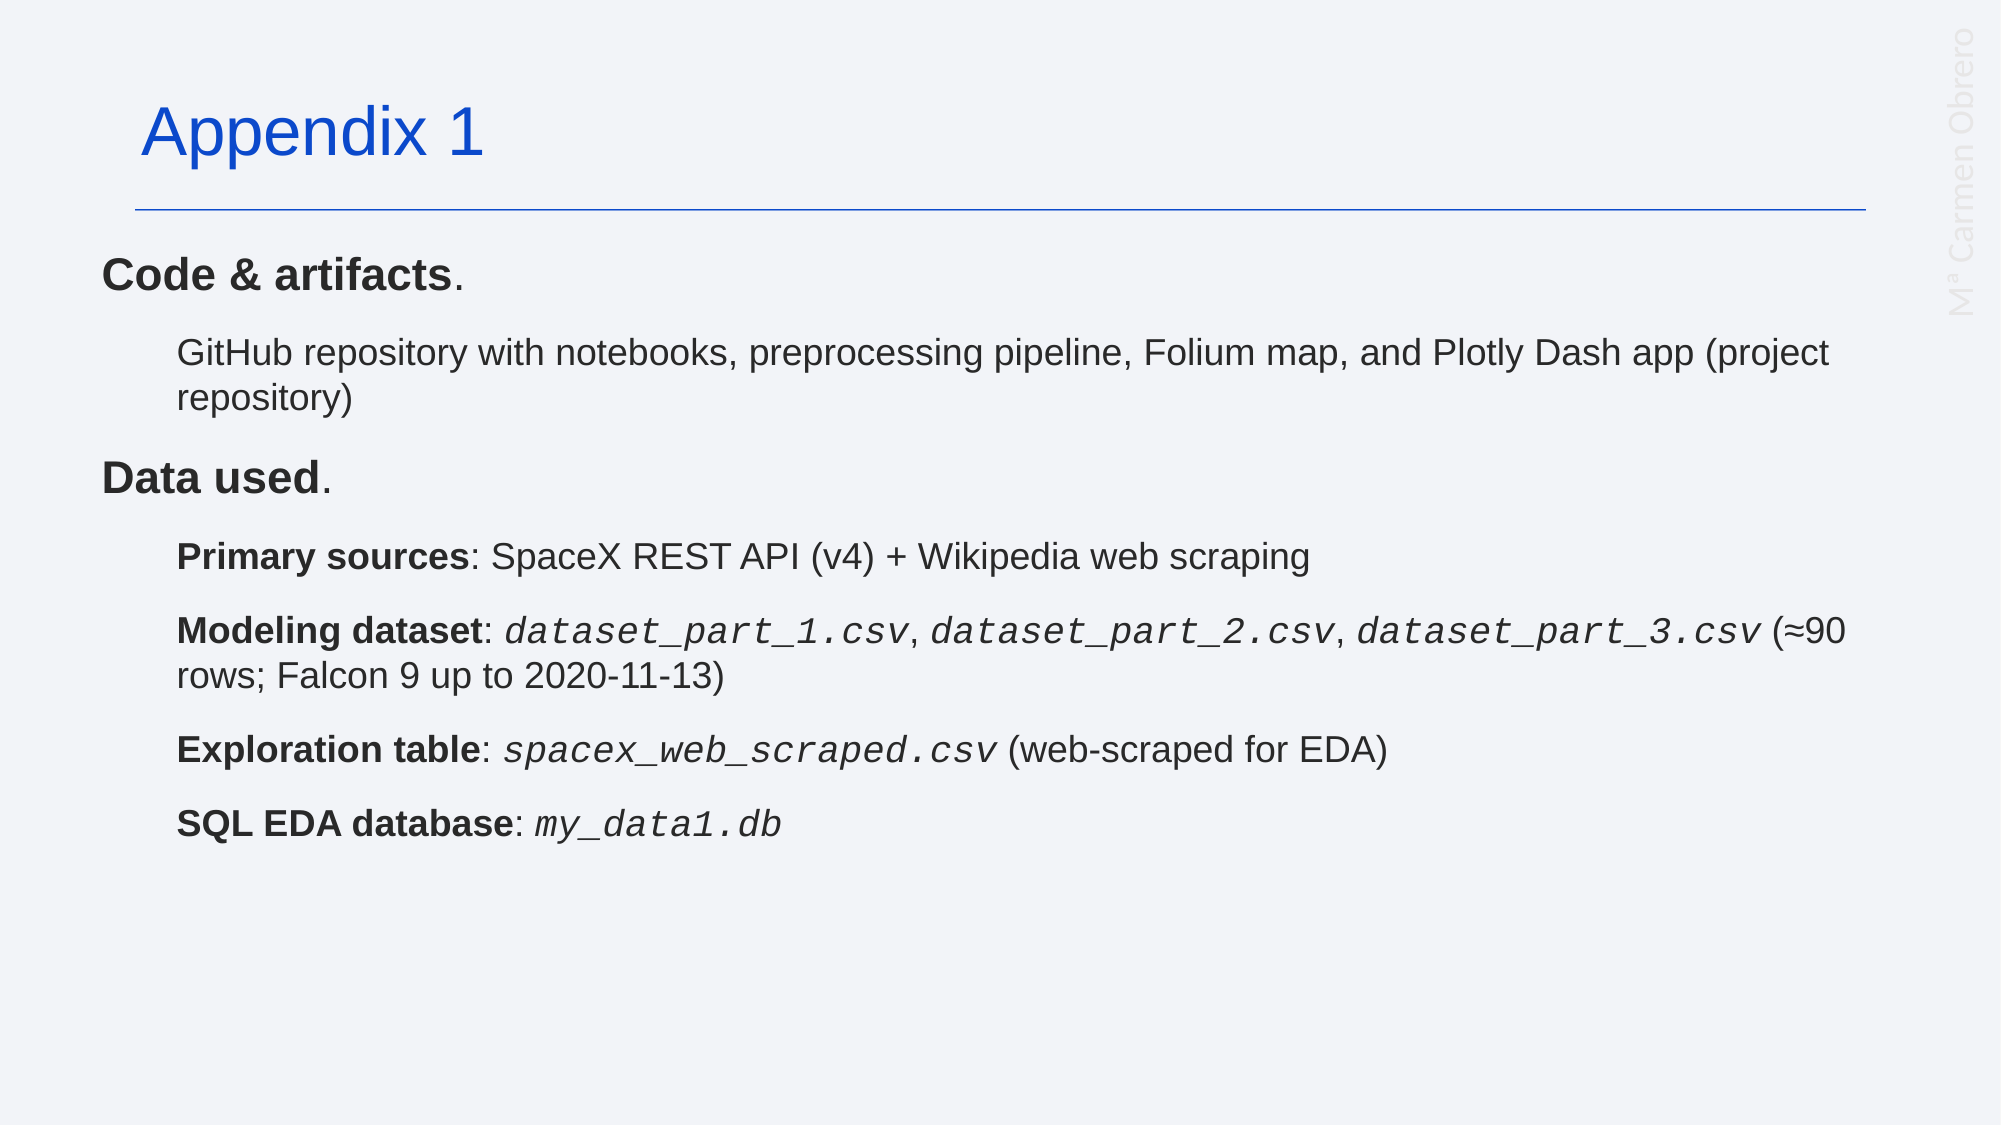

Appendix 1
Code & artifacts.
GitHub repository with notebooks, preprocessing pipeline, Folium map, and Plotly Dash app (project repository)
Data used.
Primary sources: SpaceX REST API (v4) + Wikipedia web scraping
Modeling dataset: dataset_part_1.csv, dataset_part_2.csv, dataset_part_3.csv (≈90 rows; Falcon 9 up to 2020-11-13)
Exploration table: spacex_web_scraped.csv (web-scraped for EDA)
SQL EDA database: my_data1.db